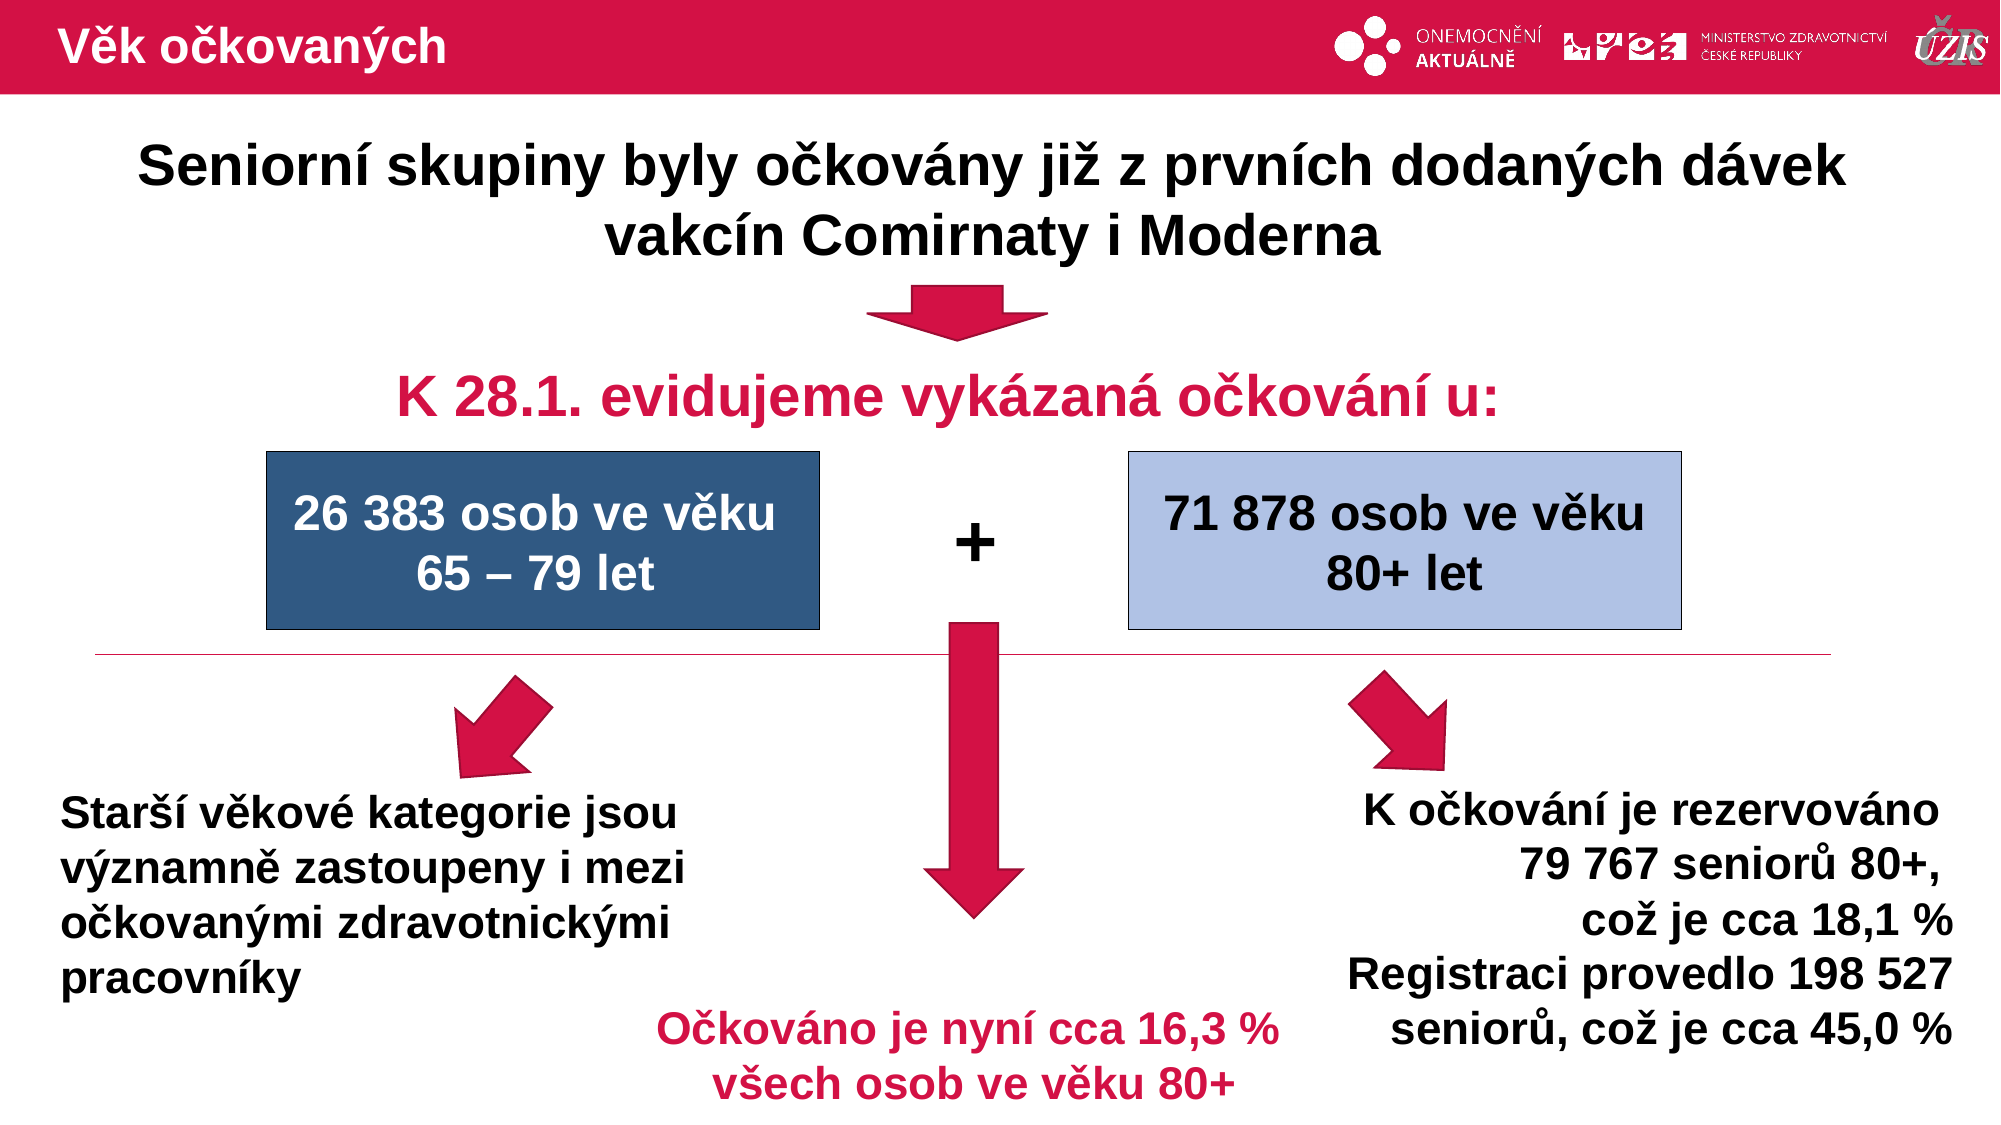

# Věk očkovaných
Seniorní skupiny byly očkovány již z prvních dodaných dávek vakcín Comirnaty i Moderna

K 28.1. evidujeme vykázaná očkování u:
26 383 osob ve věku
65 – 79 let
71 878 osob ve věku
80+ let
+

K očkování je rezervováno
79 767 seniorů 80+,
což je cca 18,1 %
Registraci provedlo 198 527
 seniorů, což je cca 45,0 %
Starší věkové kategorie jsou významně zastoupeny i mezi očkovanými zdravotnickými pracovníky
Očkováno je nyní cca 16,3 %
všech osob ve věku 80+